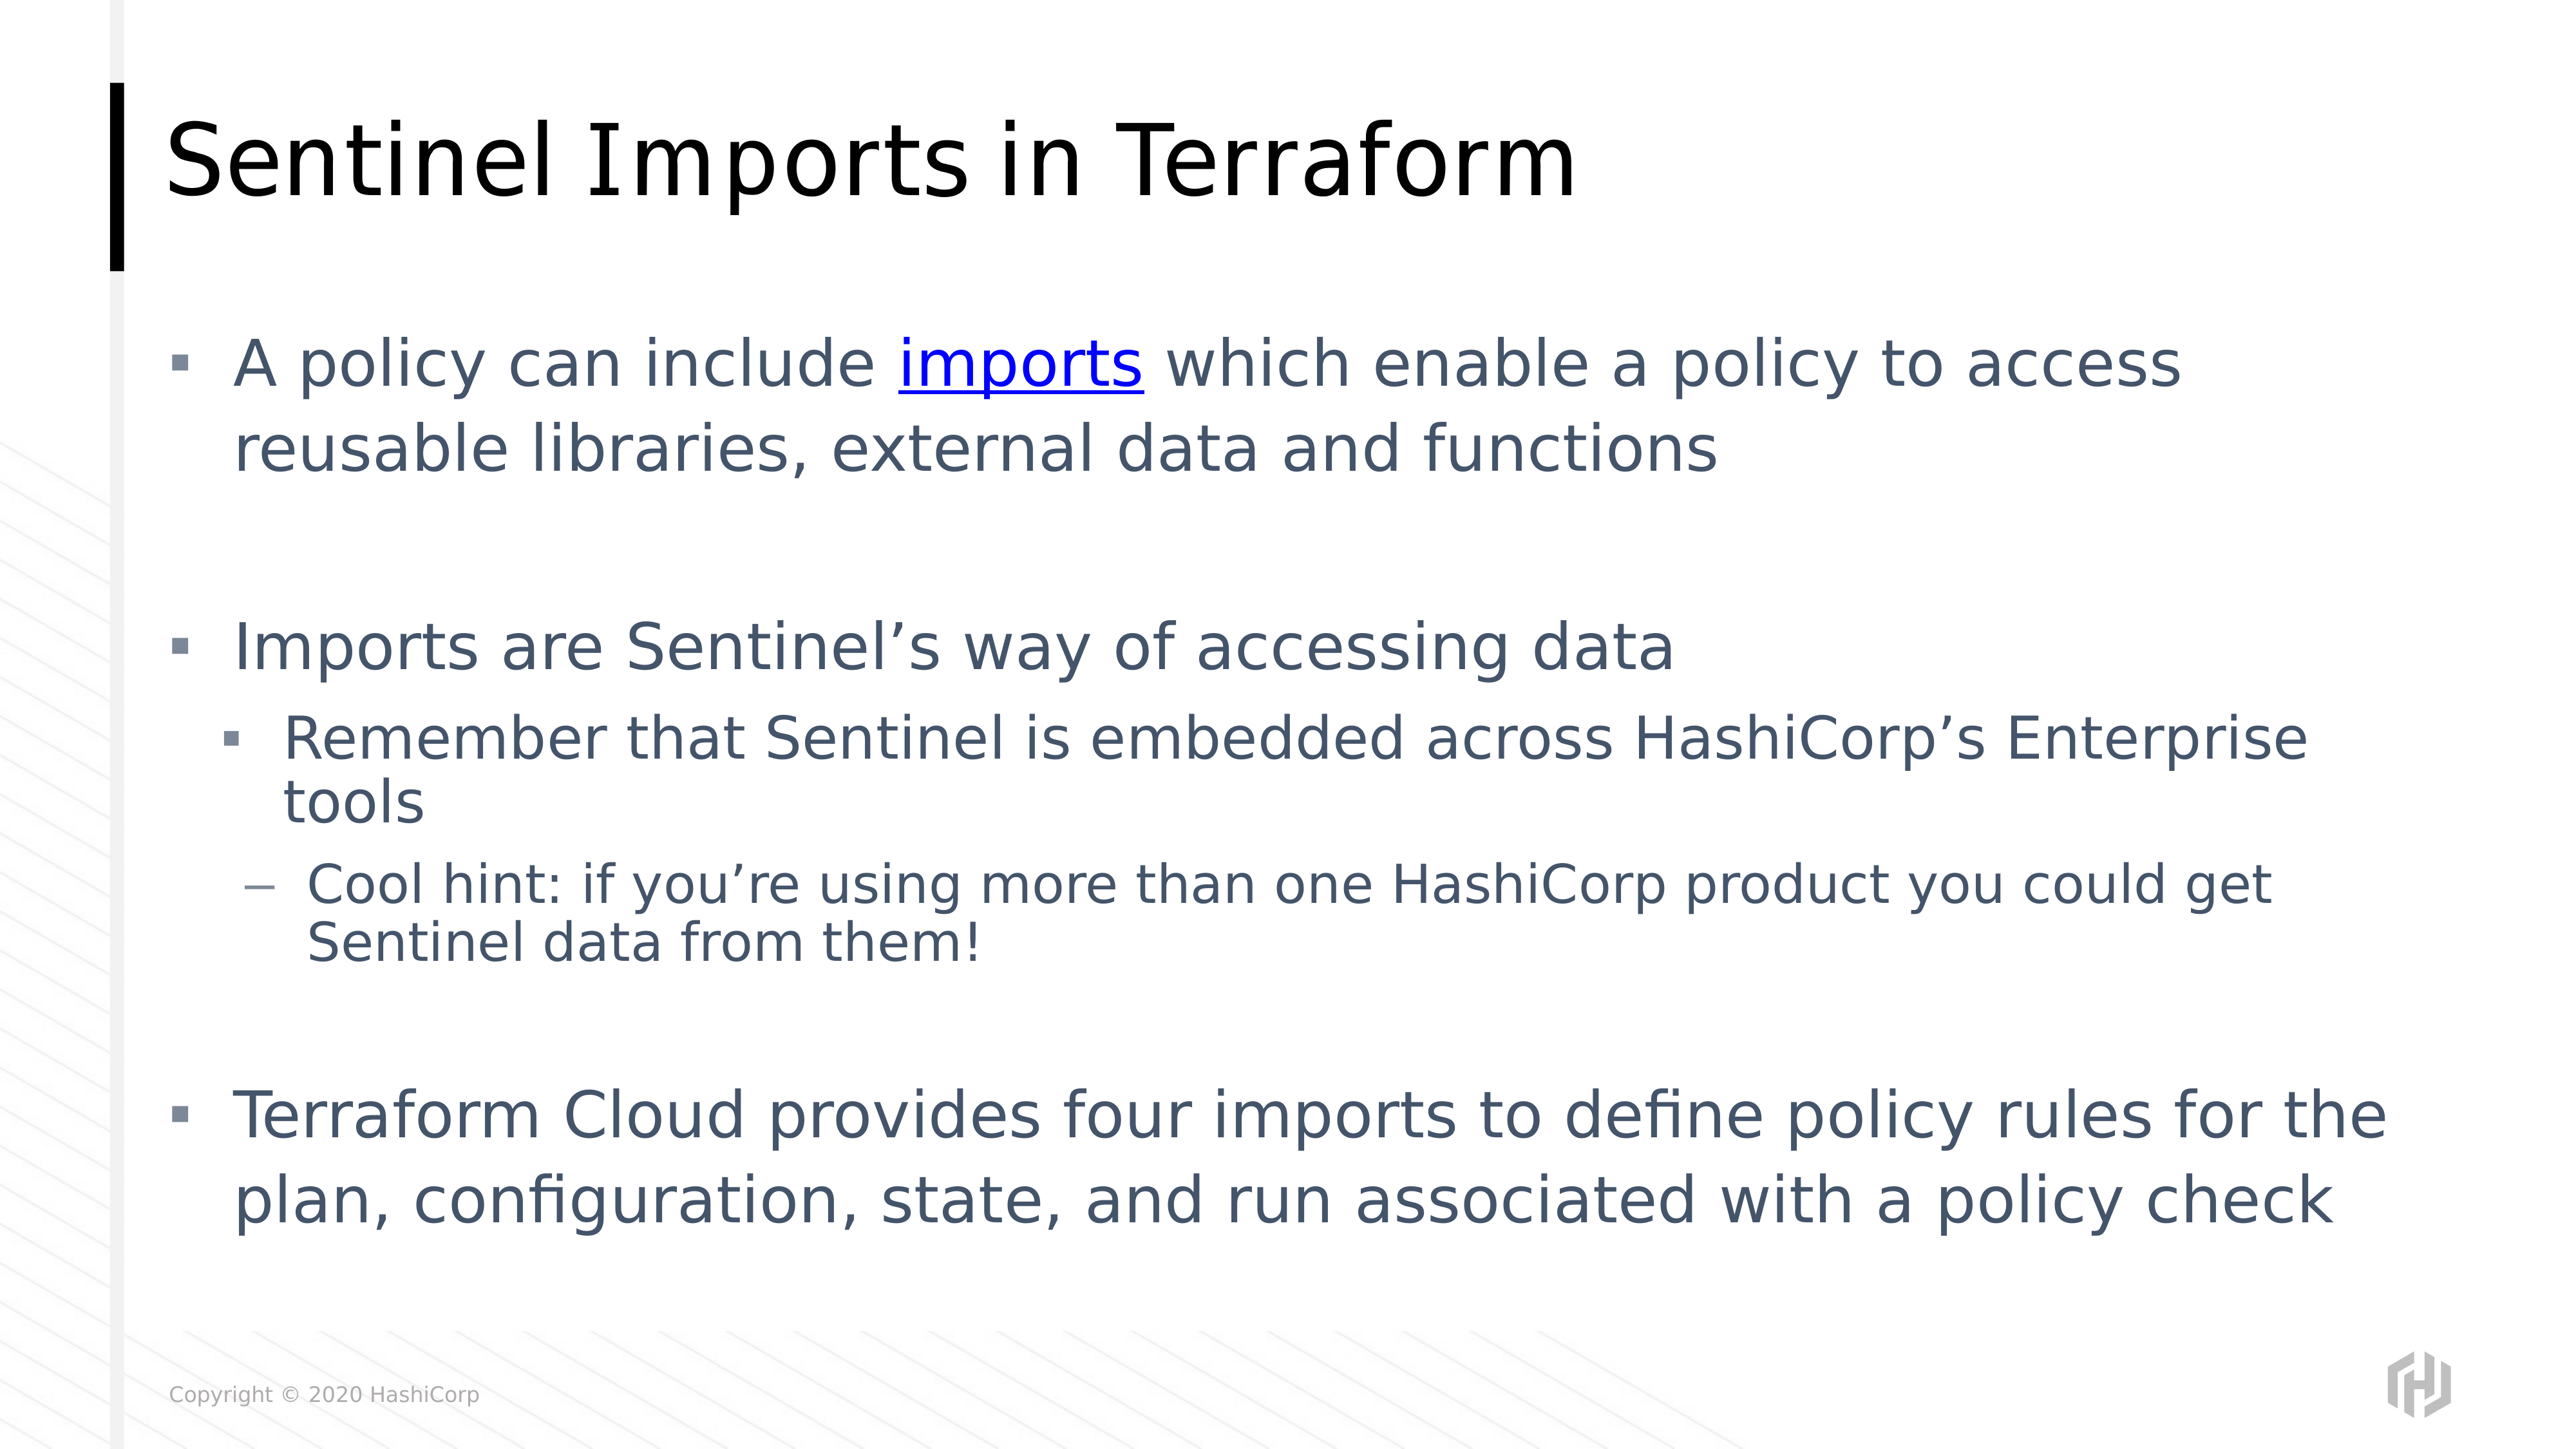

# Sentinel Imports in Terraform
A policy can include imports which enable a policy to access reusable libraries, external data and functions

Imports are Sentinel’s way of accessing data
Remember that Sentinel is embedded across HashiCorp’s Enterprise tools
Cool hint: if you’re using more than one HashiCorp product you could get Sentinel data from them!

Terraform Cloud provides four imports to define policy rules for the plan, configuration, state, and run associated with a policy check